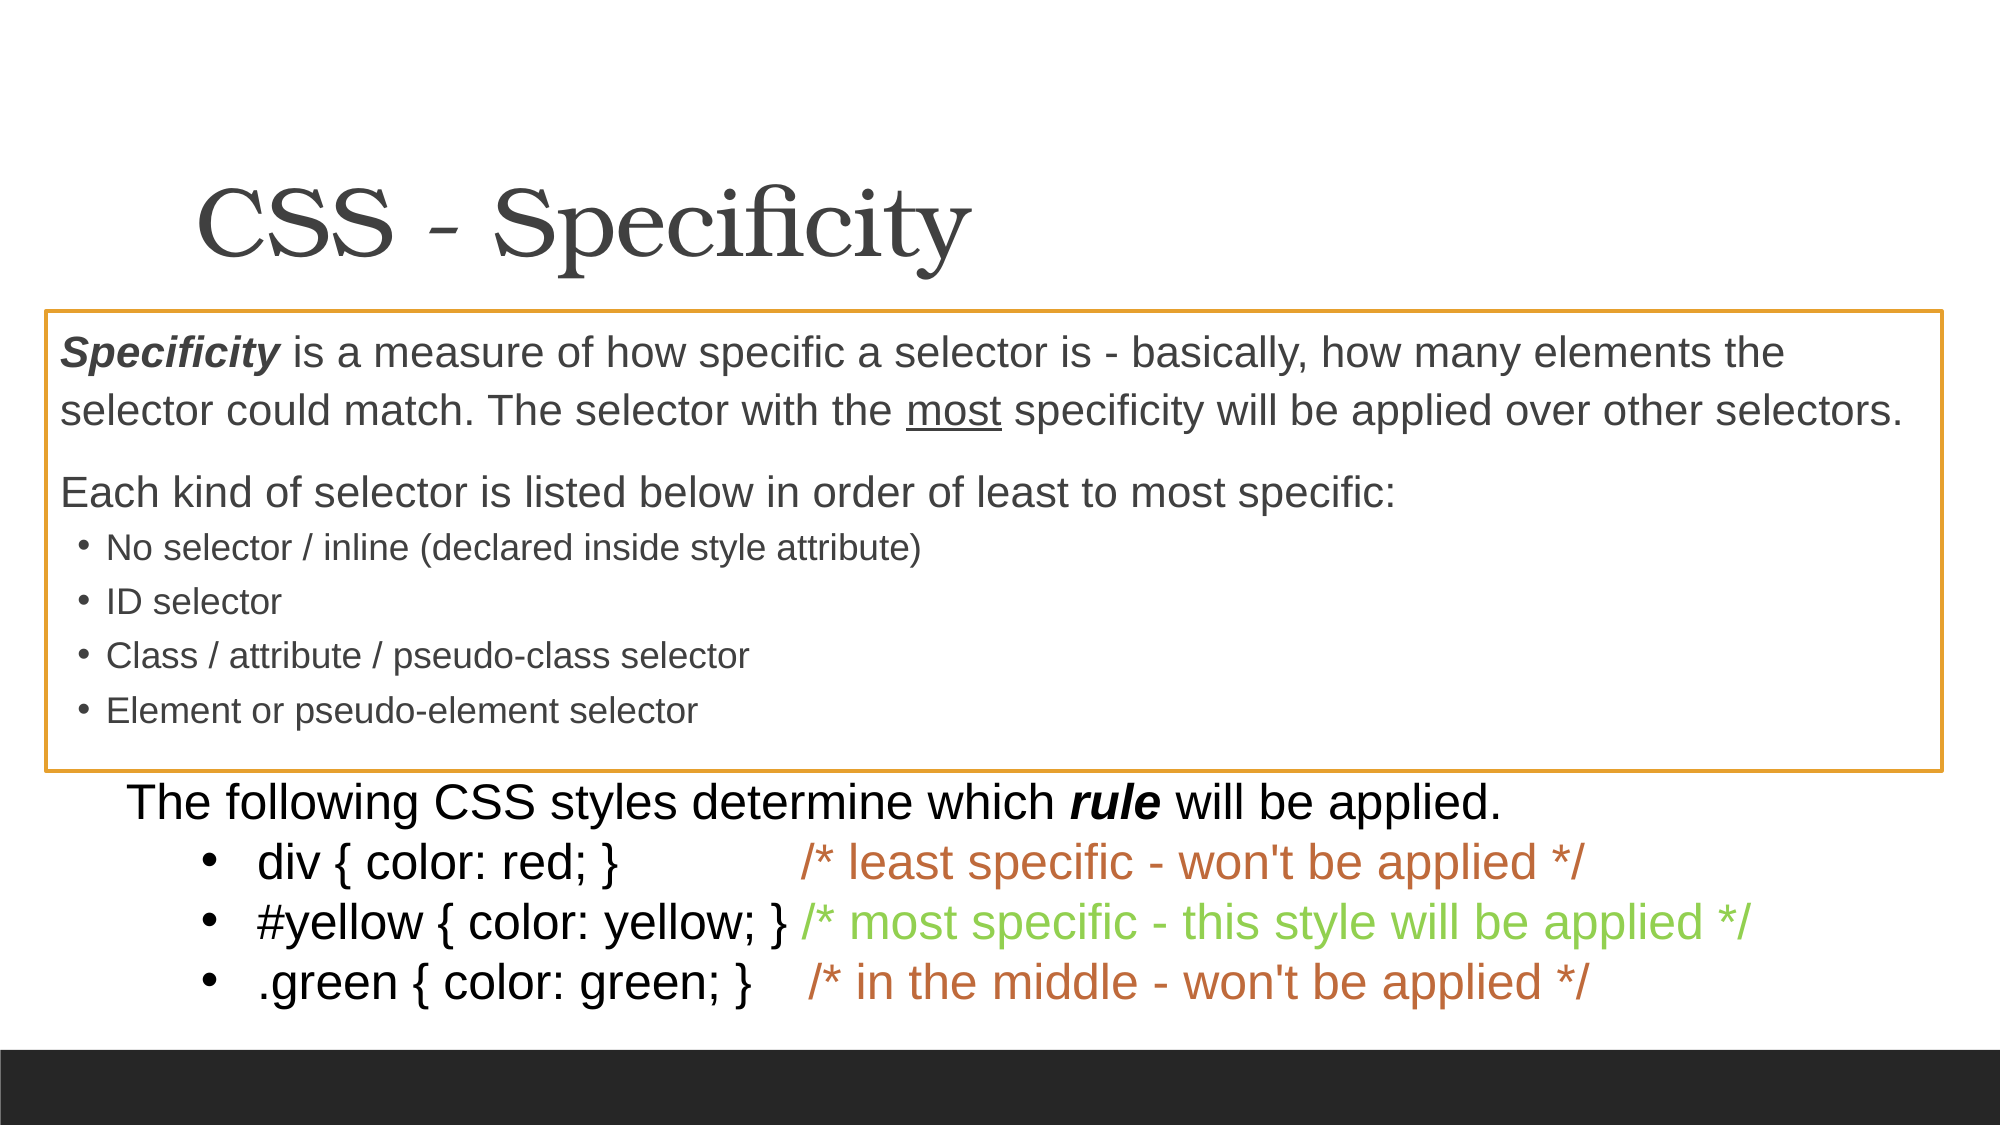

# CSS - Specificity
Specificity is a measure of how specific a selector is - basically, how many elements the selector could match. The selector with the most specificity will be applied over other selectors.
Each kind of selector is listed below in order of least to most specific:
No selector / inline (declared inside style attribute)
ID selector
Class / attribute / pseudo-class selector
Element or pseudo-element selector

The following CSS styles determine which rule will be applied.
div { color: red; }             /* least specific - won't be applied */
#yellow { color: yellow; } /* most specific - this style will be applied */
.green { color: green; }    /* in the middle - won't be applied */